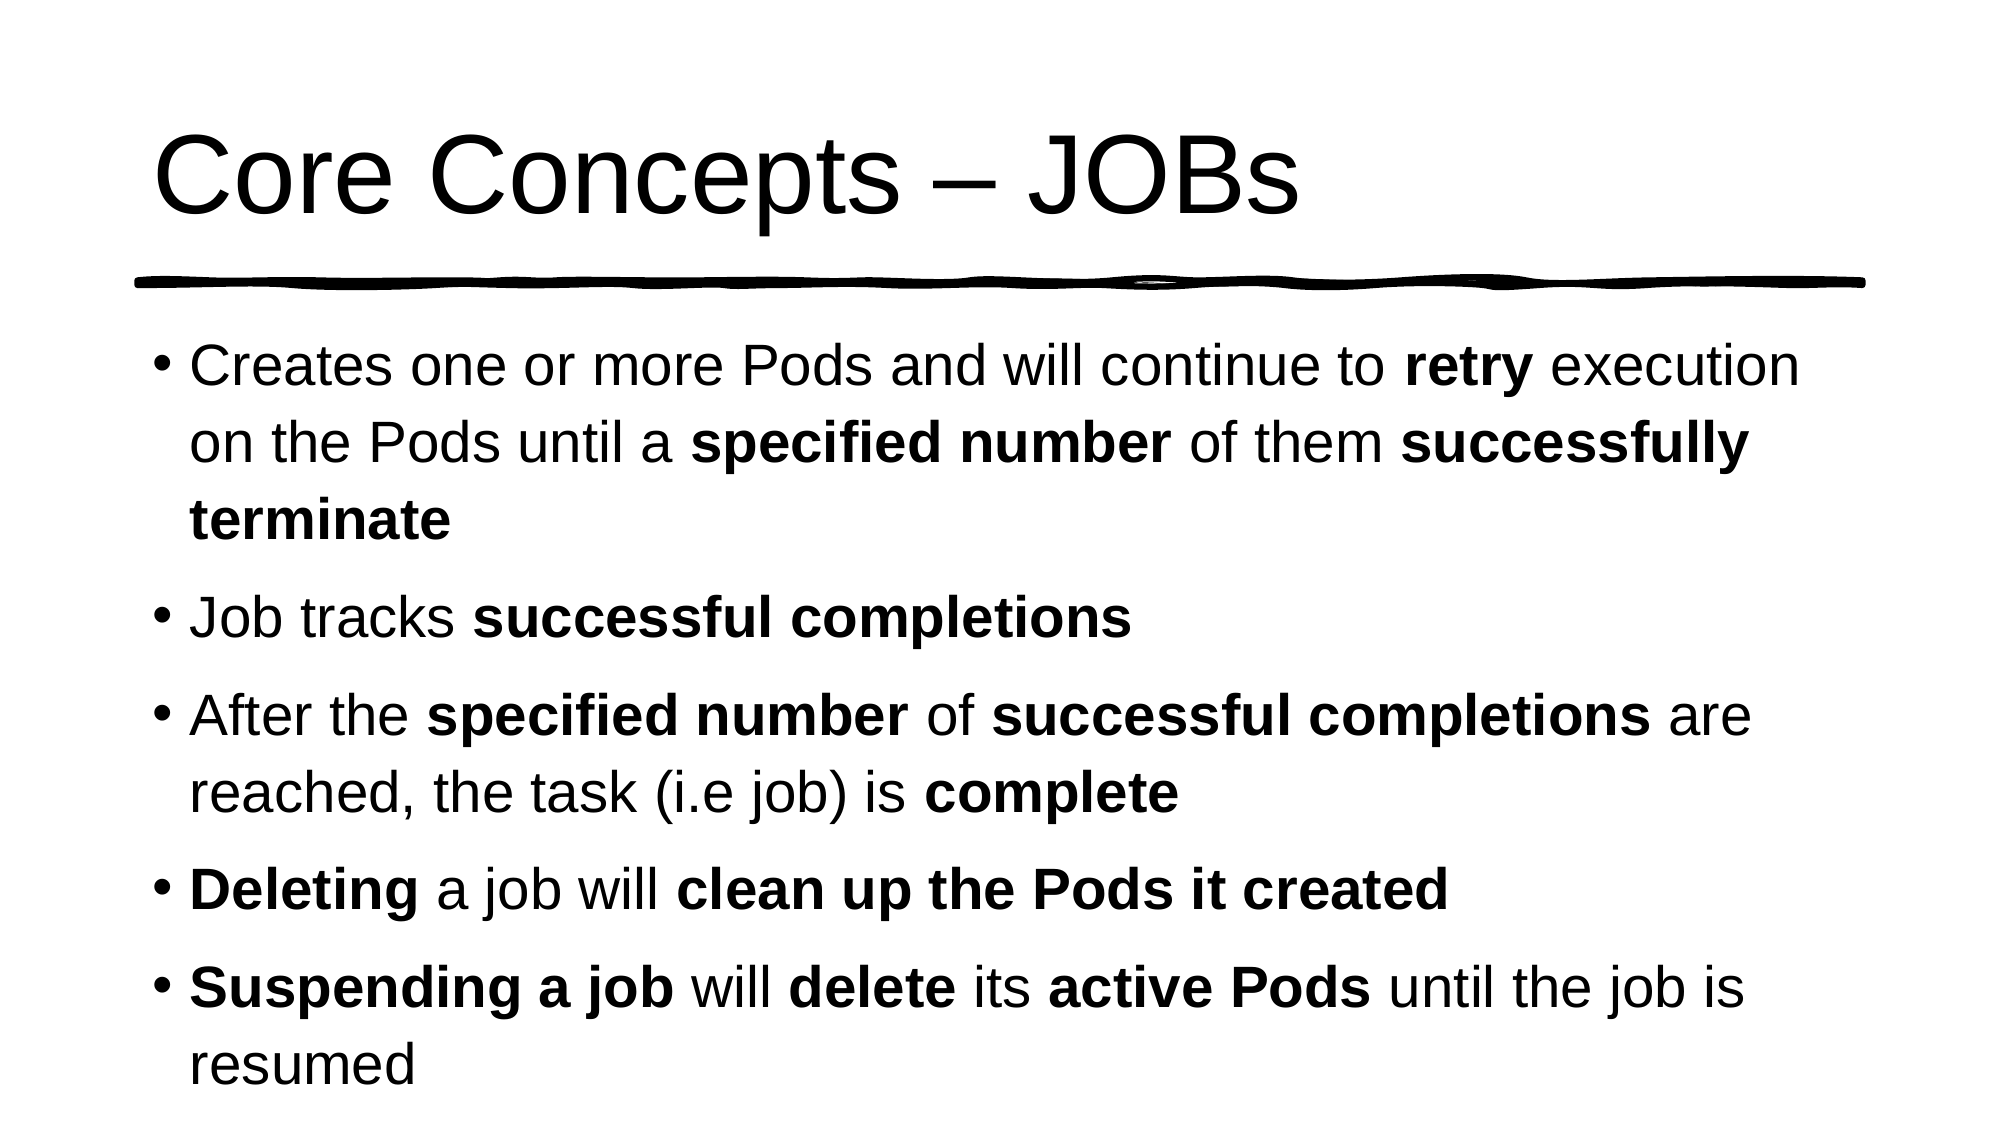

# Core Concepts – JOBs
Creates one or more Pods and will continue to retry execution on the Pods until a specified number of them successfully terminate
Job tracks successful completions
After the specified number of successful completions are reached, the task (i.e job) is complete
Deleting a job will clean up the Pods it created
Suspending a job will delete its active Pods until the job is resumed